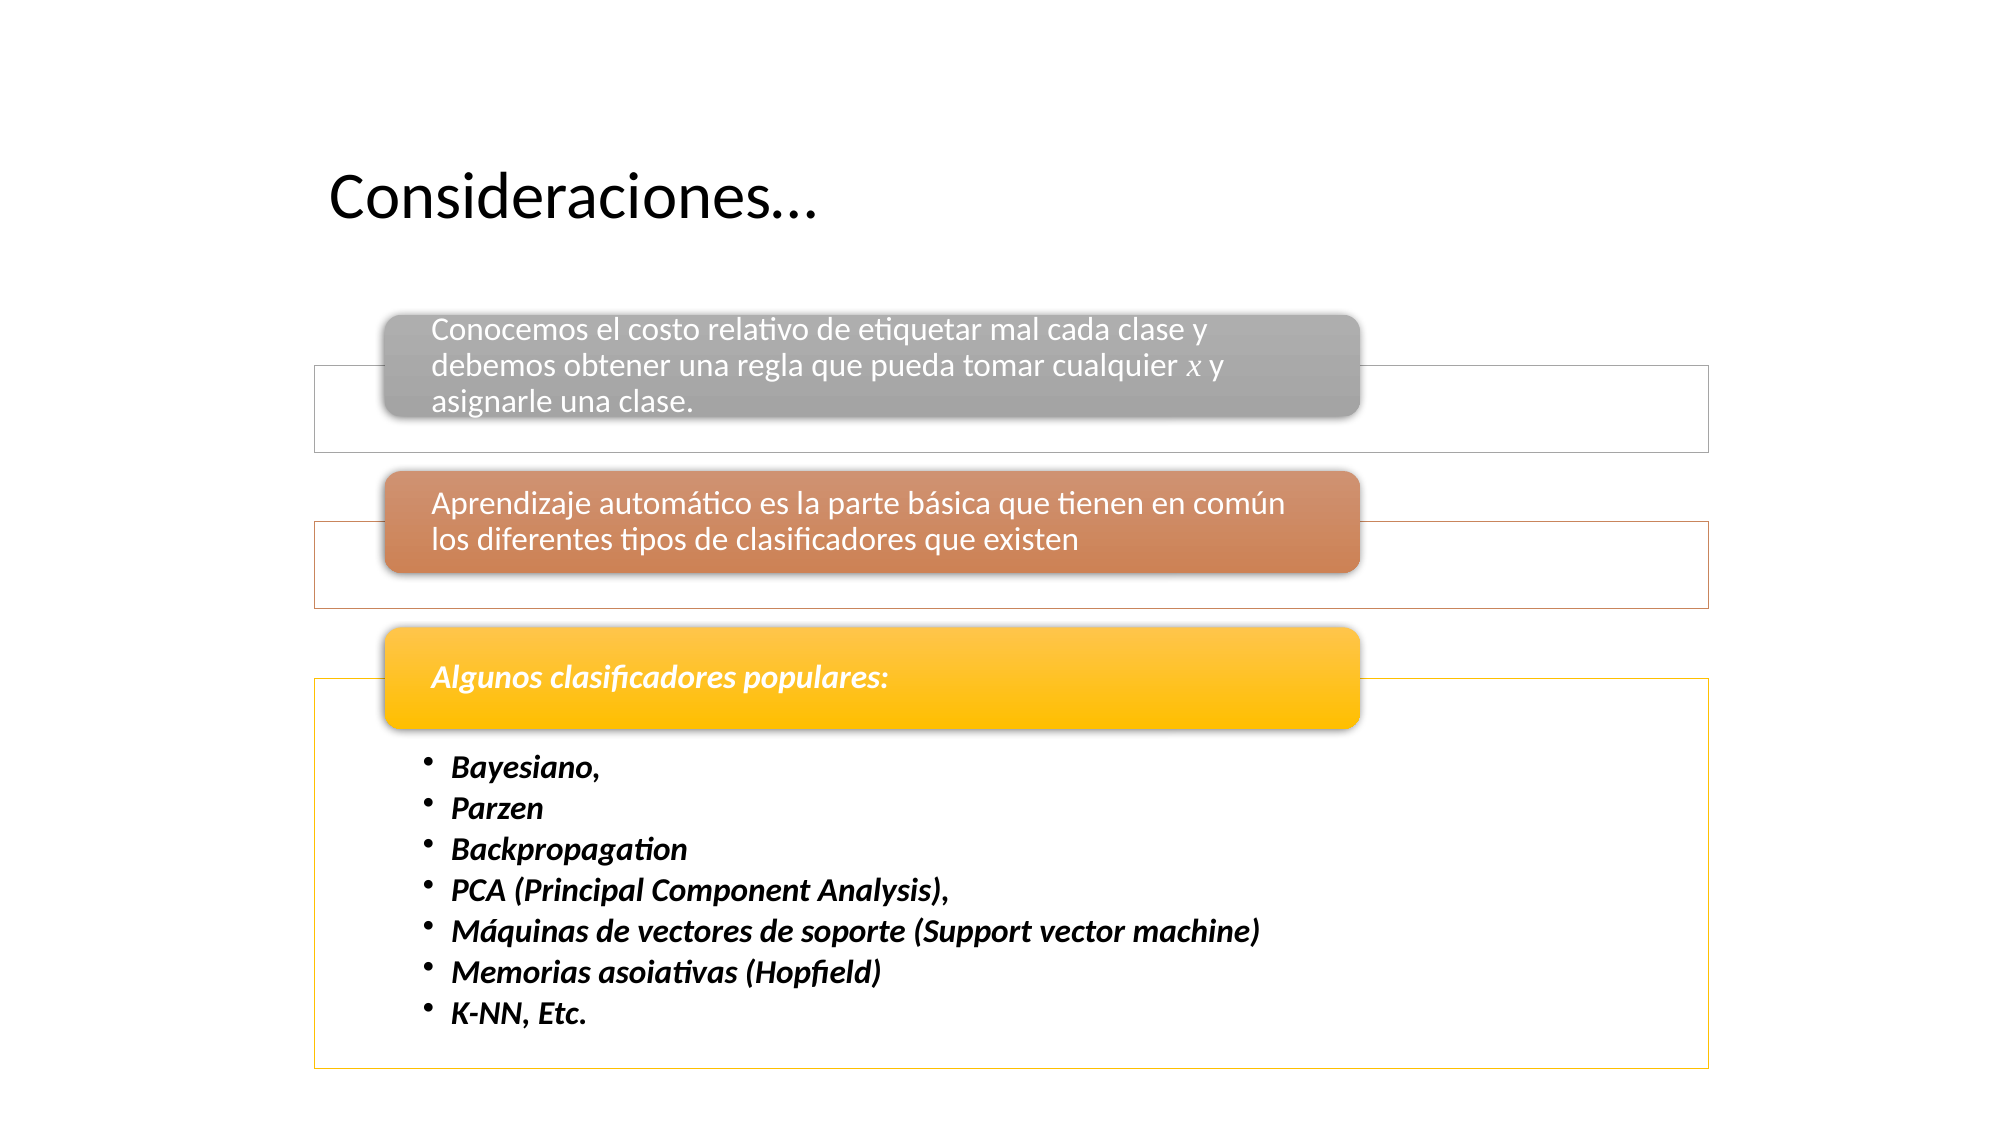

# Consideraciones…
Conocemos el costo relativo de etiquetar mal cada clase y debemos obtener una regla que pueda tomar cualquier x y asignarle una clase.
Aprendizaje automático es la parte básica que tienen en común los diferentes tipos de clasificadores que existen
Bayesiano,
Parzen
Backpropagation
PCA (Principal Component Analysis),
Máquinas de vectores de soporte (Support vector machine)
Memorias asoiativas (Hopfield)
K-NN, Etc.
Algunos clasificadores populares: